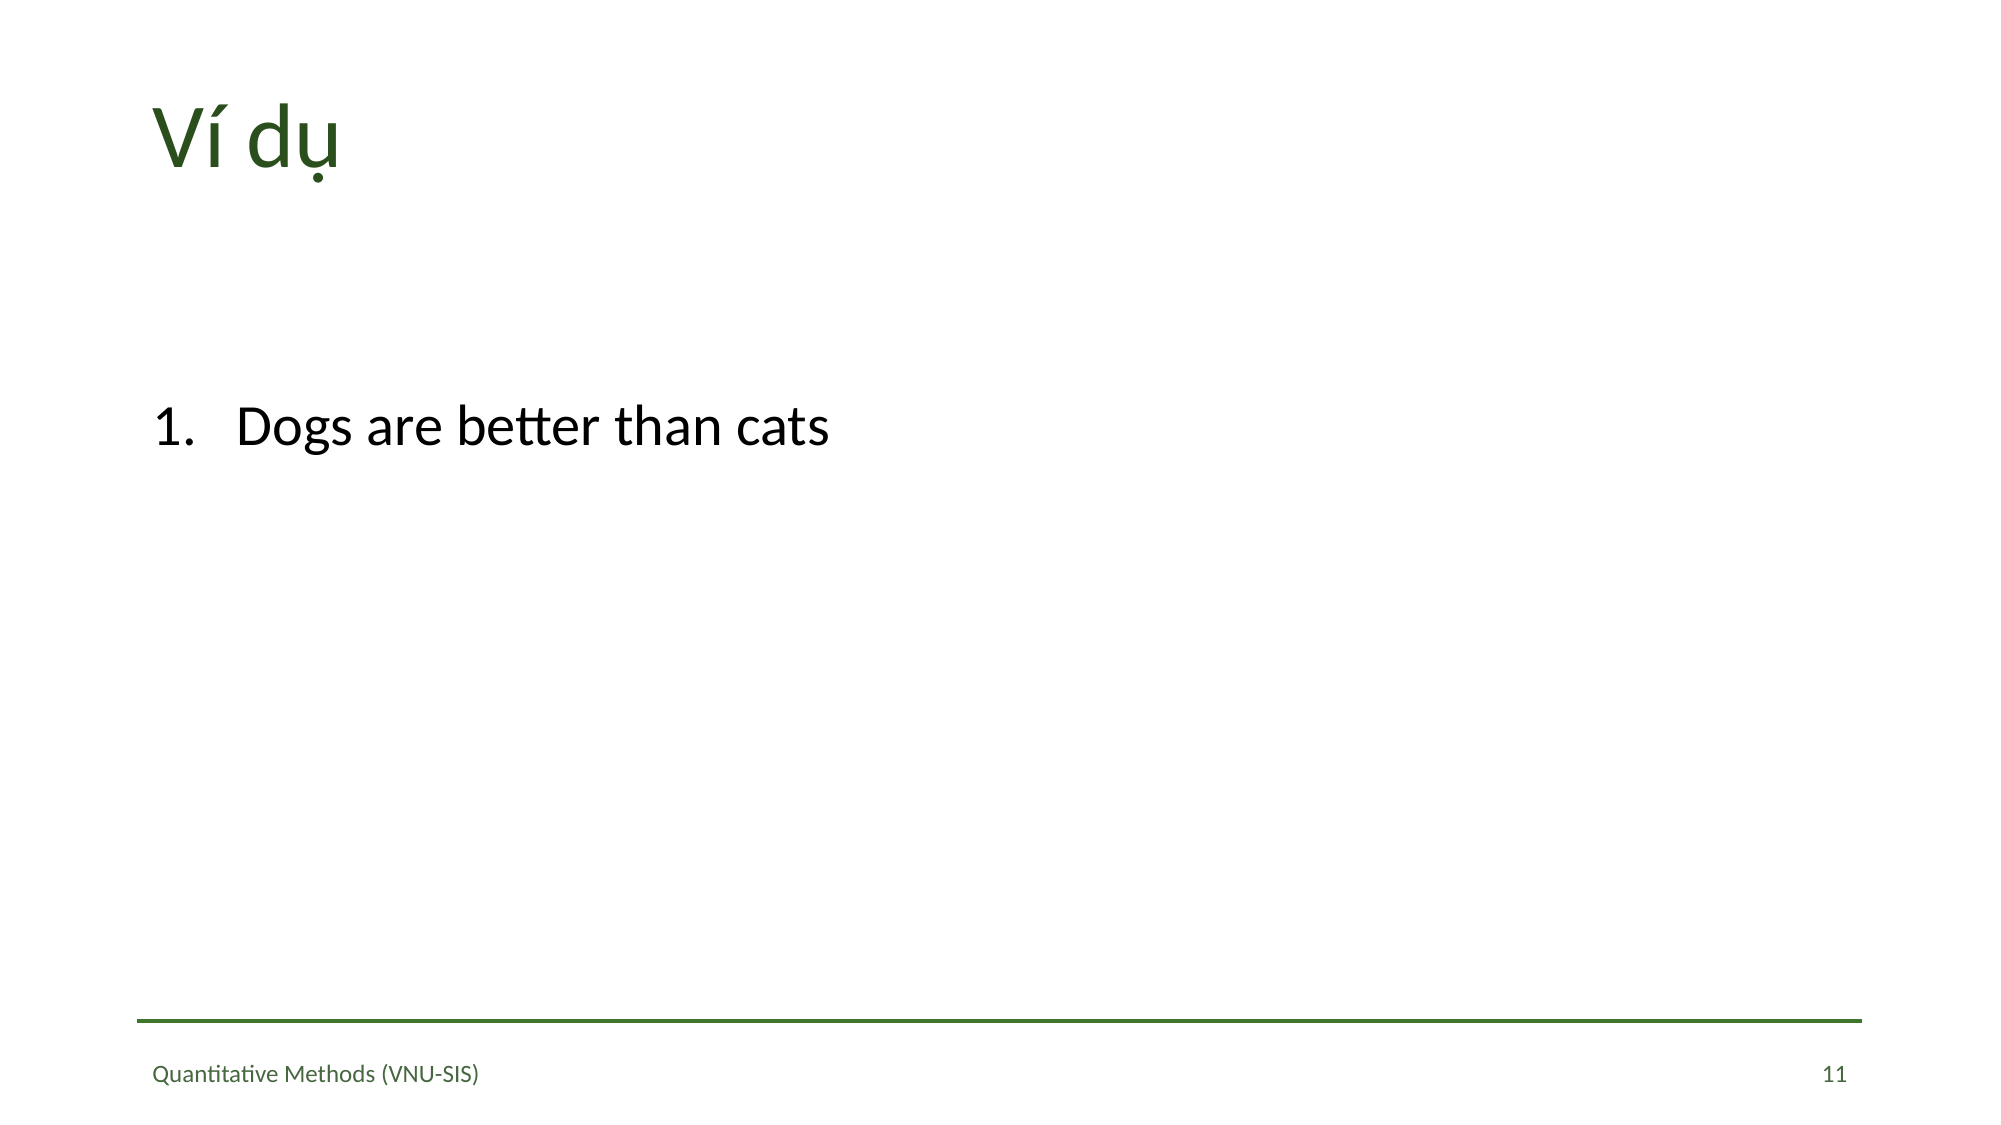

# Ví dụ
Dogs are better than cats
11
Quantitative Methods (VNU-SIS)